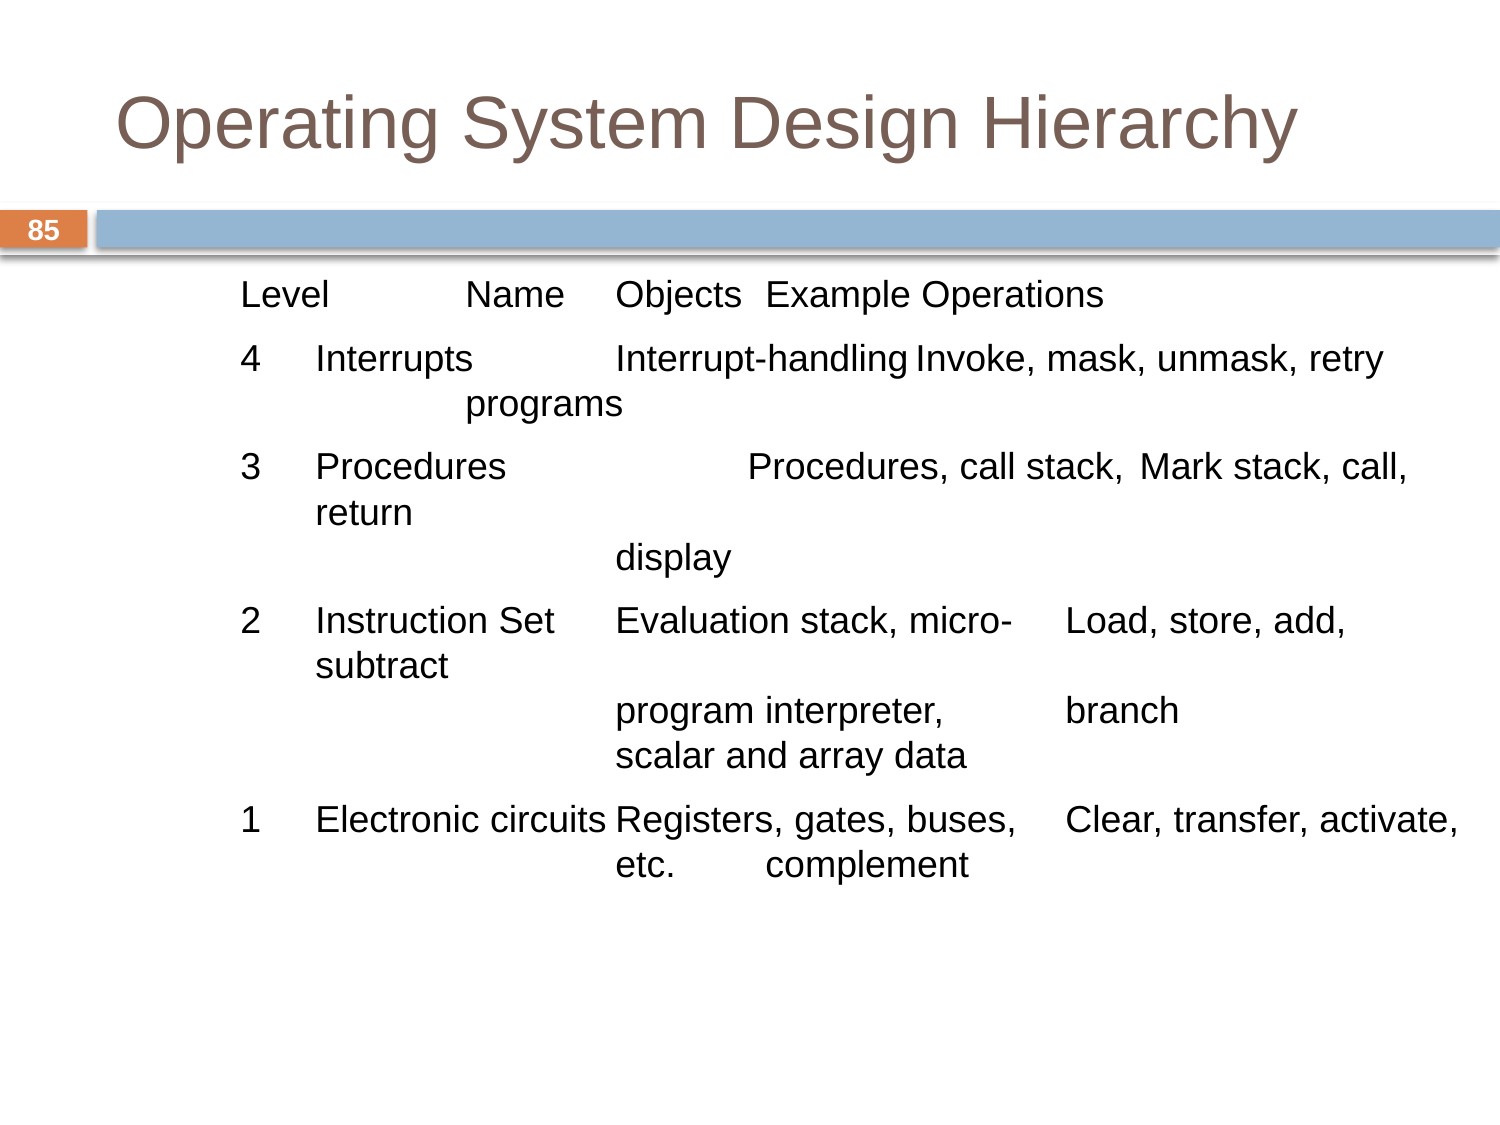

# Operating System Design Hierarchy
85
Level	Name	Objects	Example Operations
4	Interrupts	Interrupt-handling	Invoke, mask, unmask, retry
		programs
Procedures	Procedures, call stack, 	Mark stack, call, return
			display
2	Instruction Set	Evaluation stack, micro-	Load, store, add, subtract
			program interpreter,	branch
			scalar and array data
1	Electronic circuits	Registers, gates, buses,	Clear, transfer, activate,
			etc.	complement